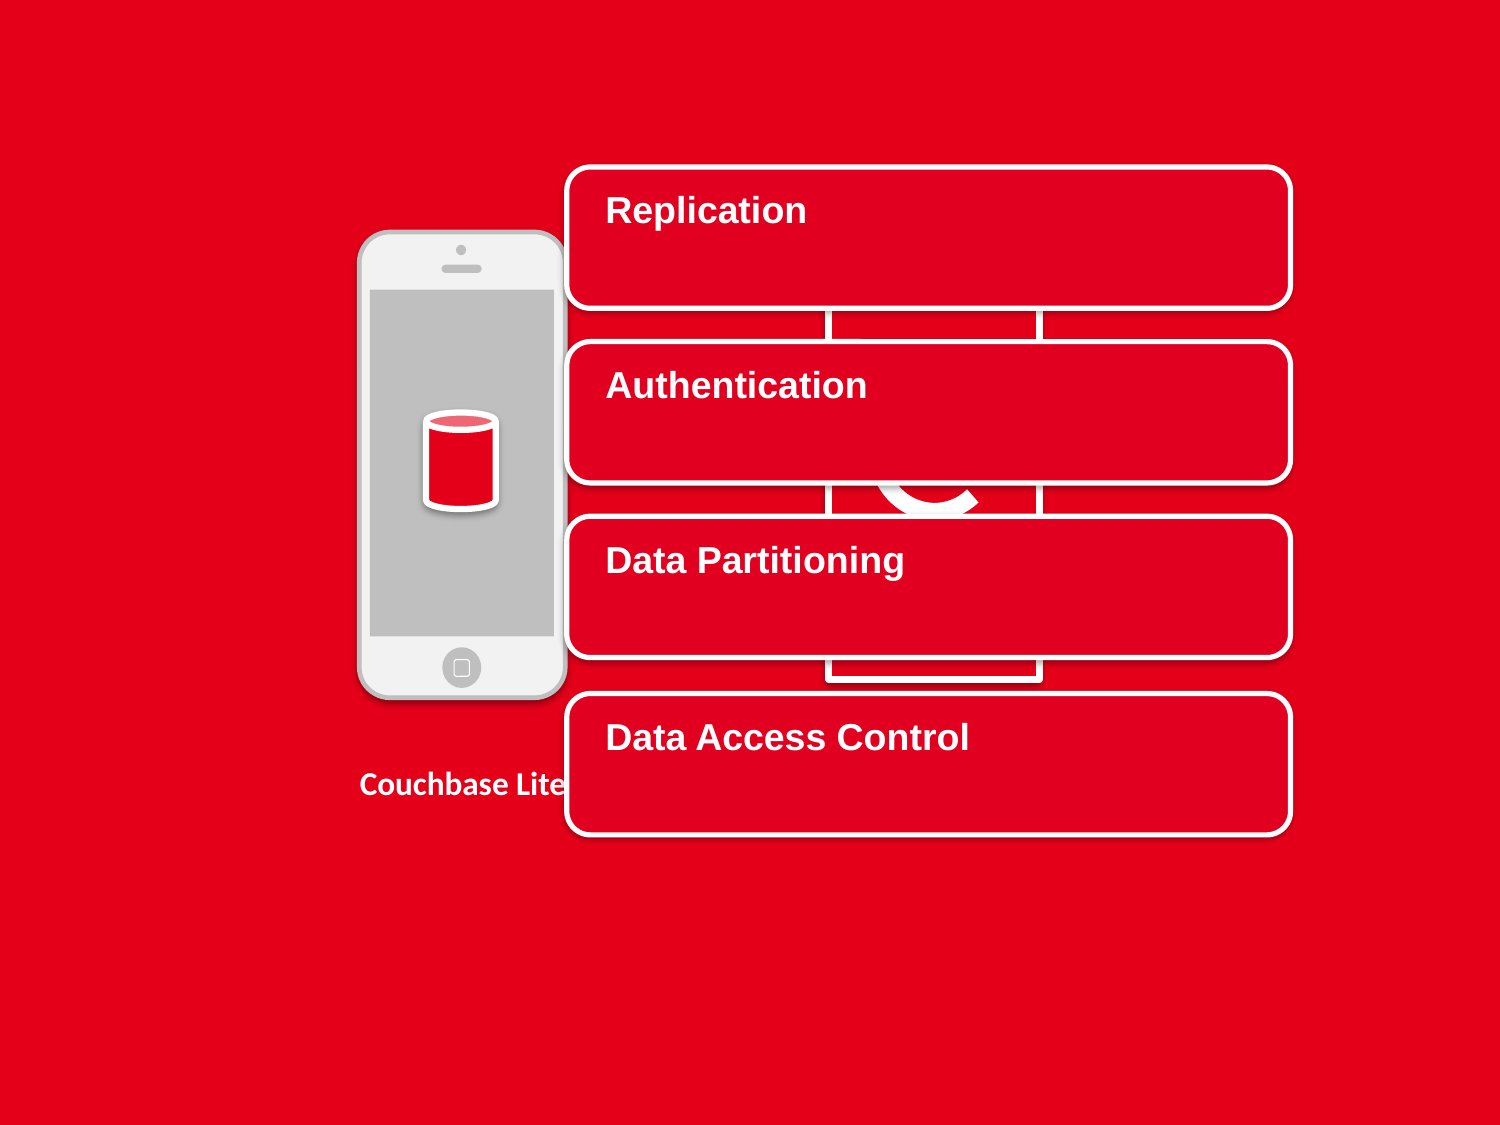

Replication

Couchbase Lite

Sync Gateway

Authentication

Data Partitioning

Data Access Control